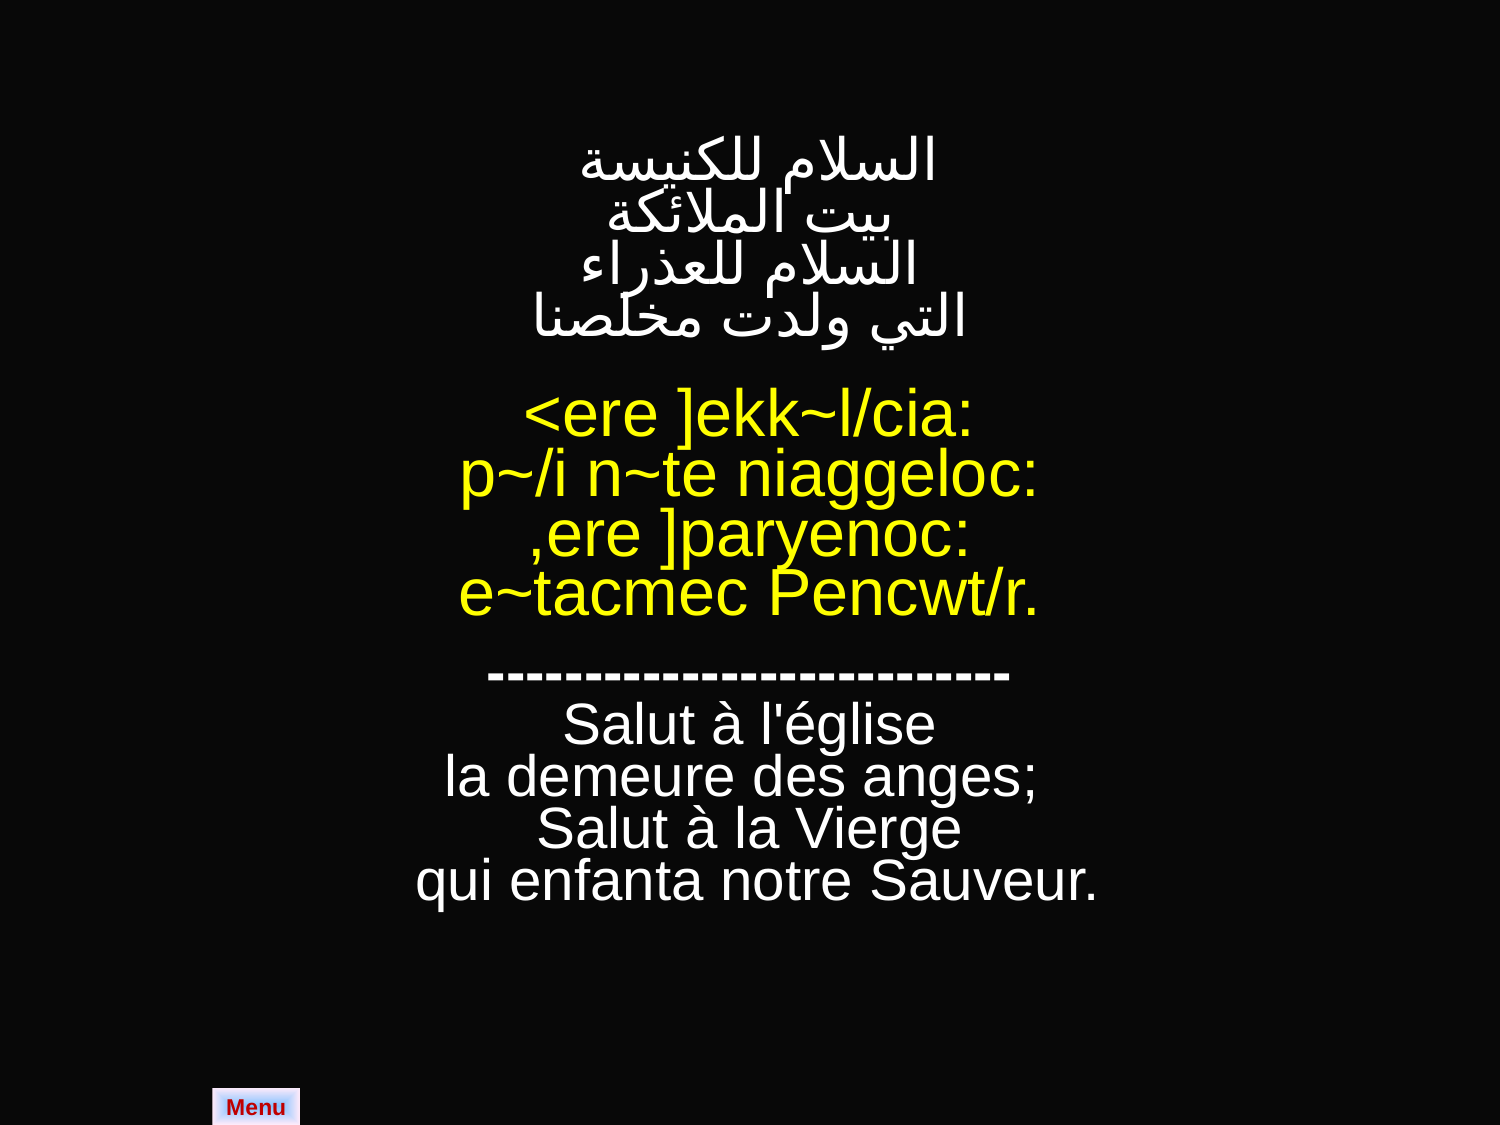

| السلام للكنيسة بيت الملائكة السلام للعذراء التي ولدت مخلصنا |
| --- |
| <ere ]ekk~l/cia: p~/i n~te niaggeloc: ,ere ]paryenoc: e~tacmec Pencwt/r. |
| --------------------------- Salut à l'église la demeure des anges; Salut à la Vierge qui enfanta notre Sauveur. |
Menu